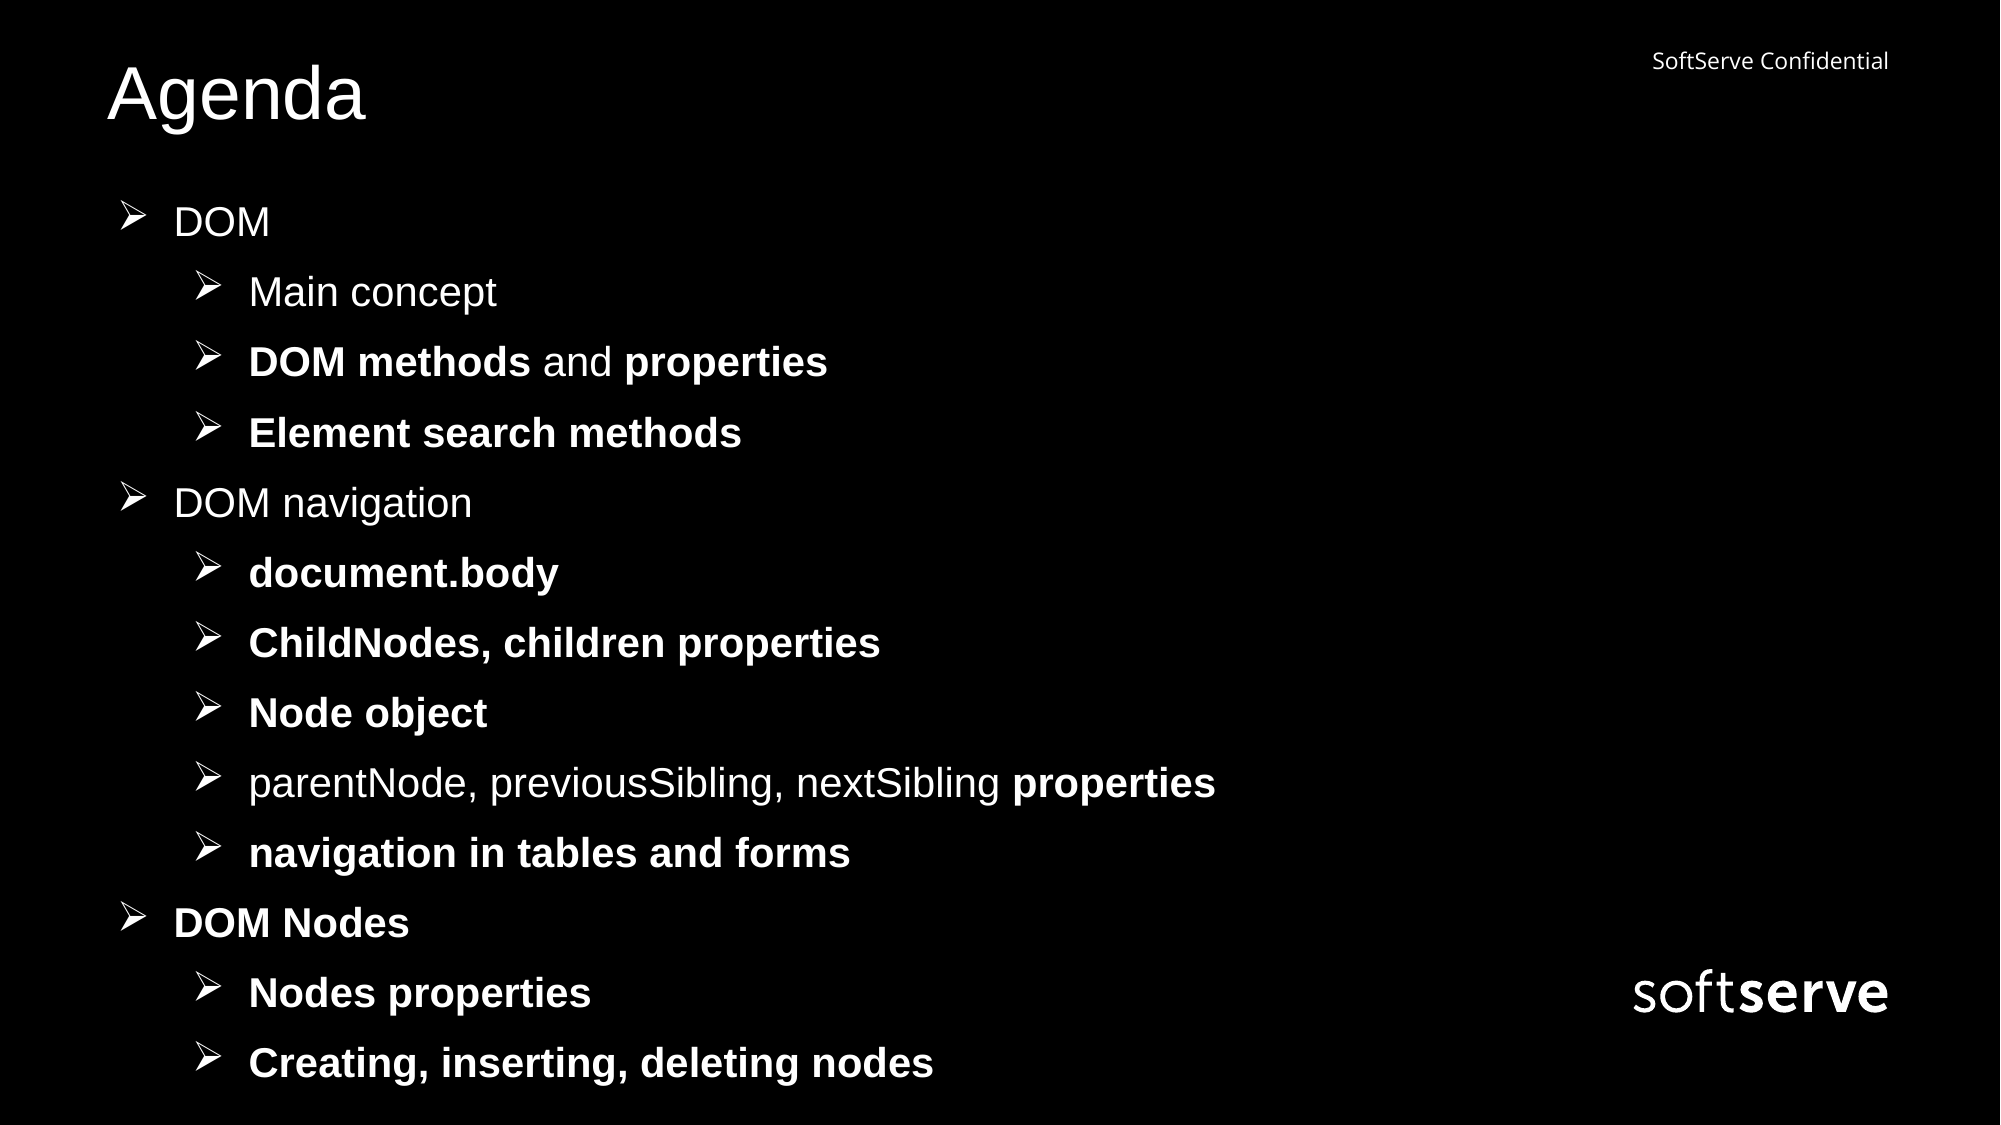

# Agenda
DOM
Main concept
DOM methods and properties
Element search methods
DOM navigation
document.body
ChildNodes, children properties
Node object
parentNode, previousSibling, nextSibling properties
navigation in tables and forms
DOM Nodes
Nodes properties
Creating, inserting, deleting nodes